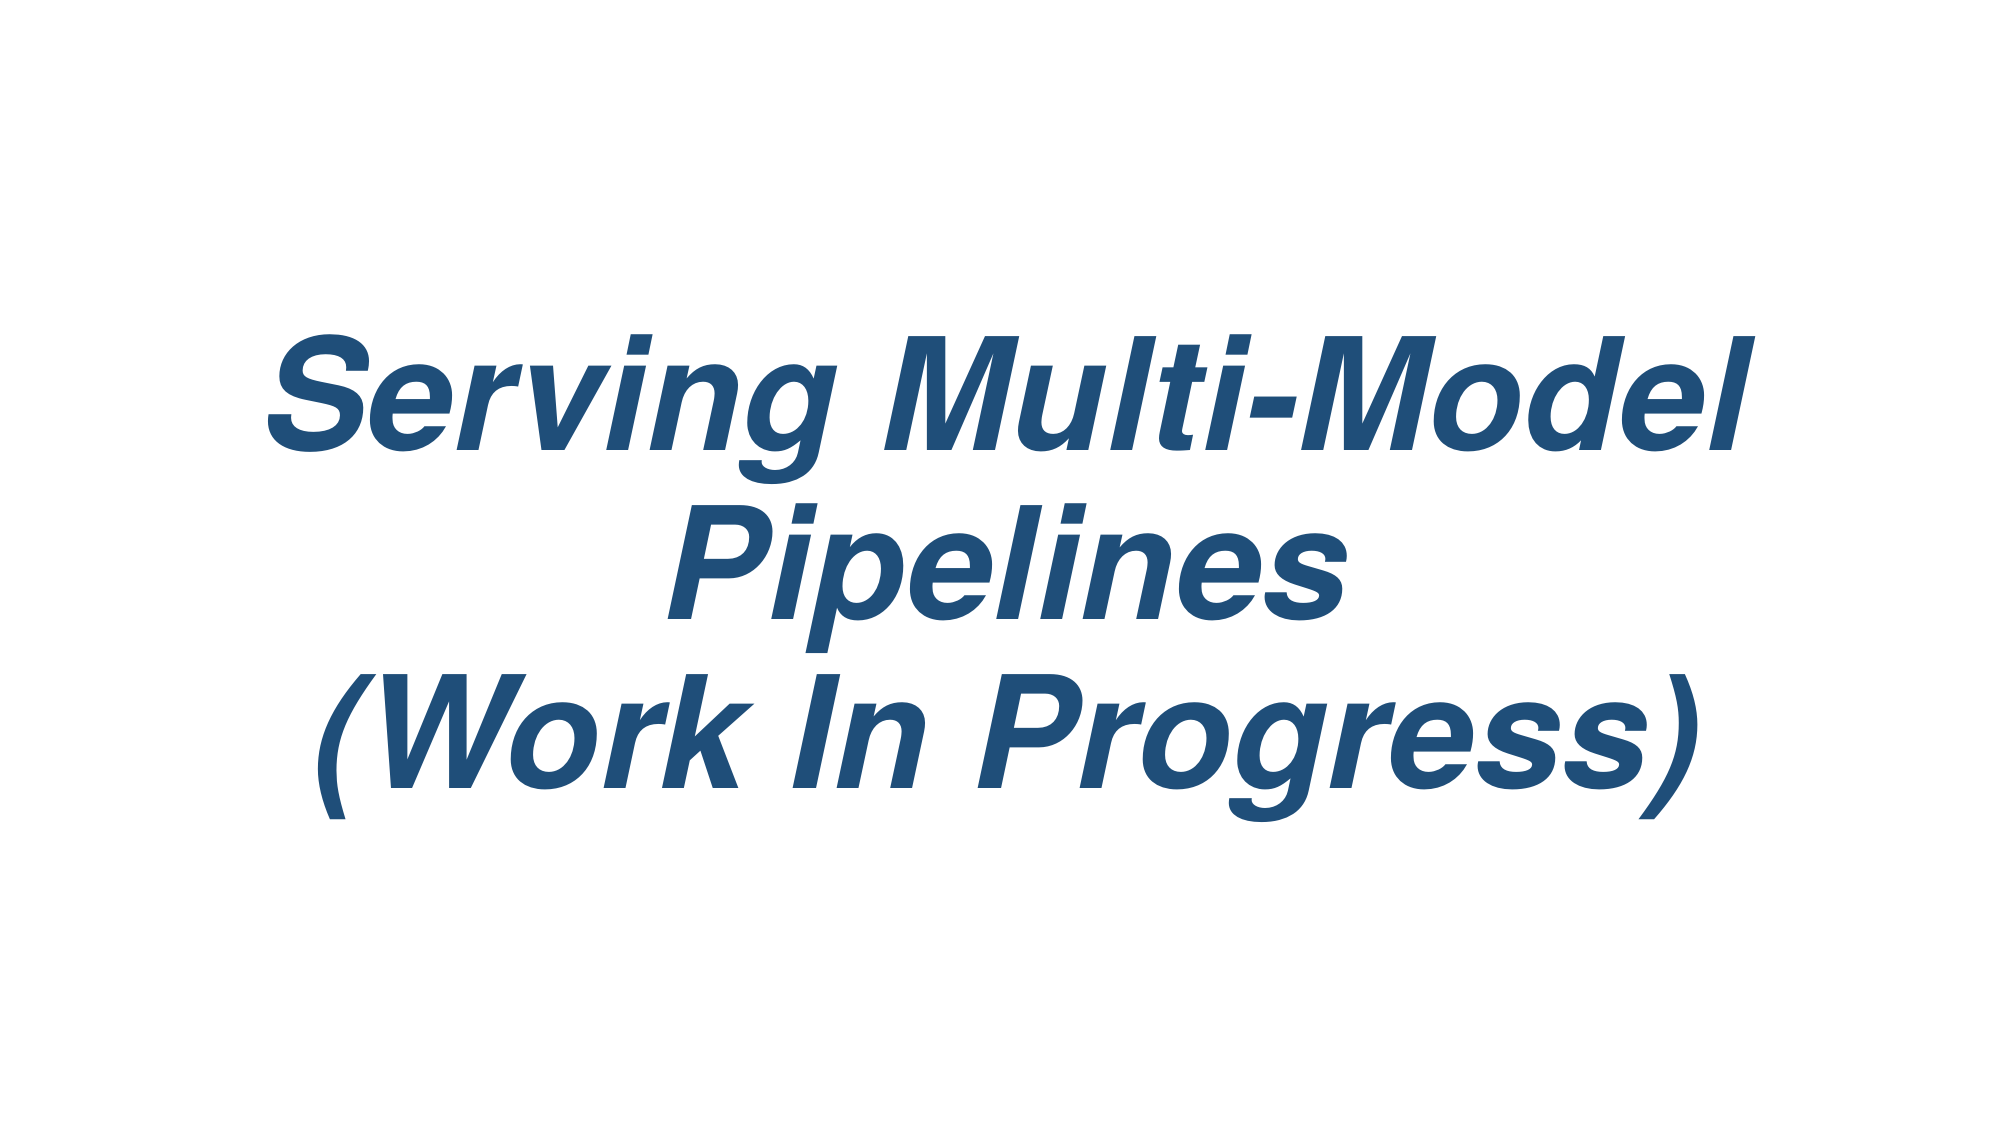

# Serving Multi-Model Pipelines (Work In Progress)